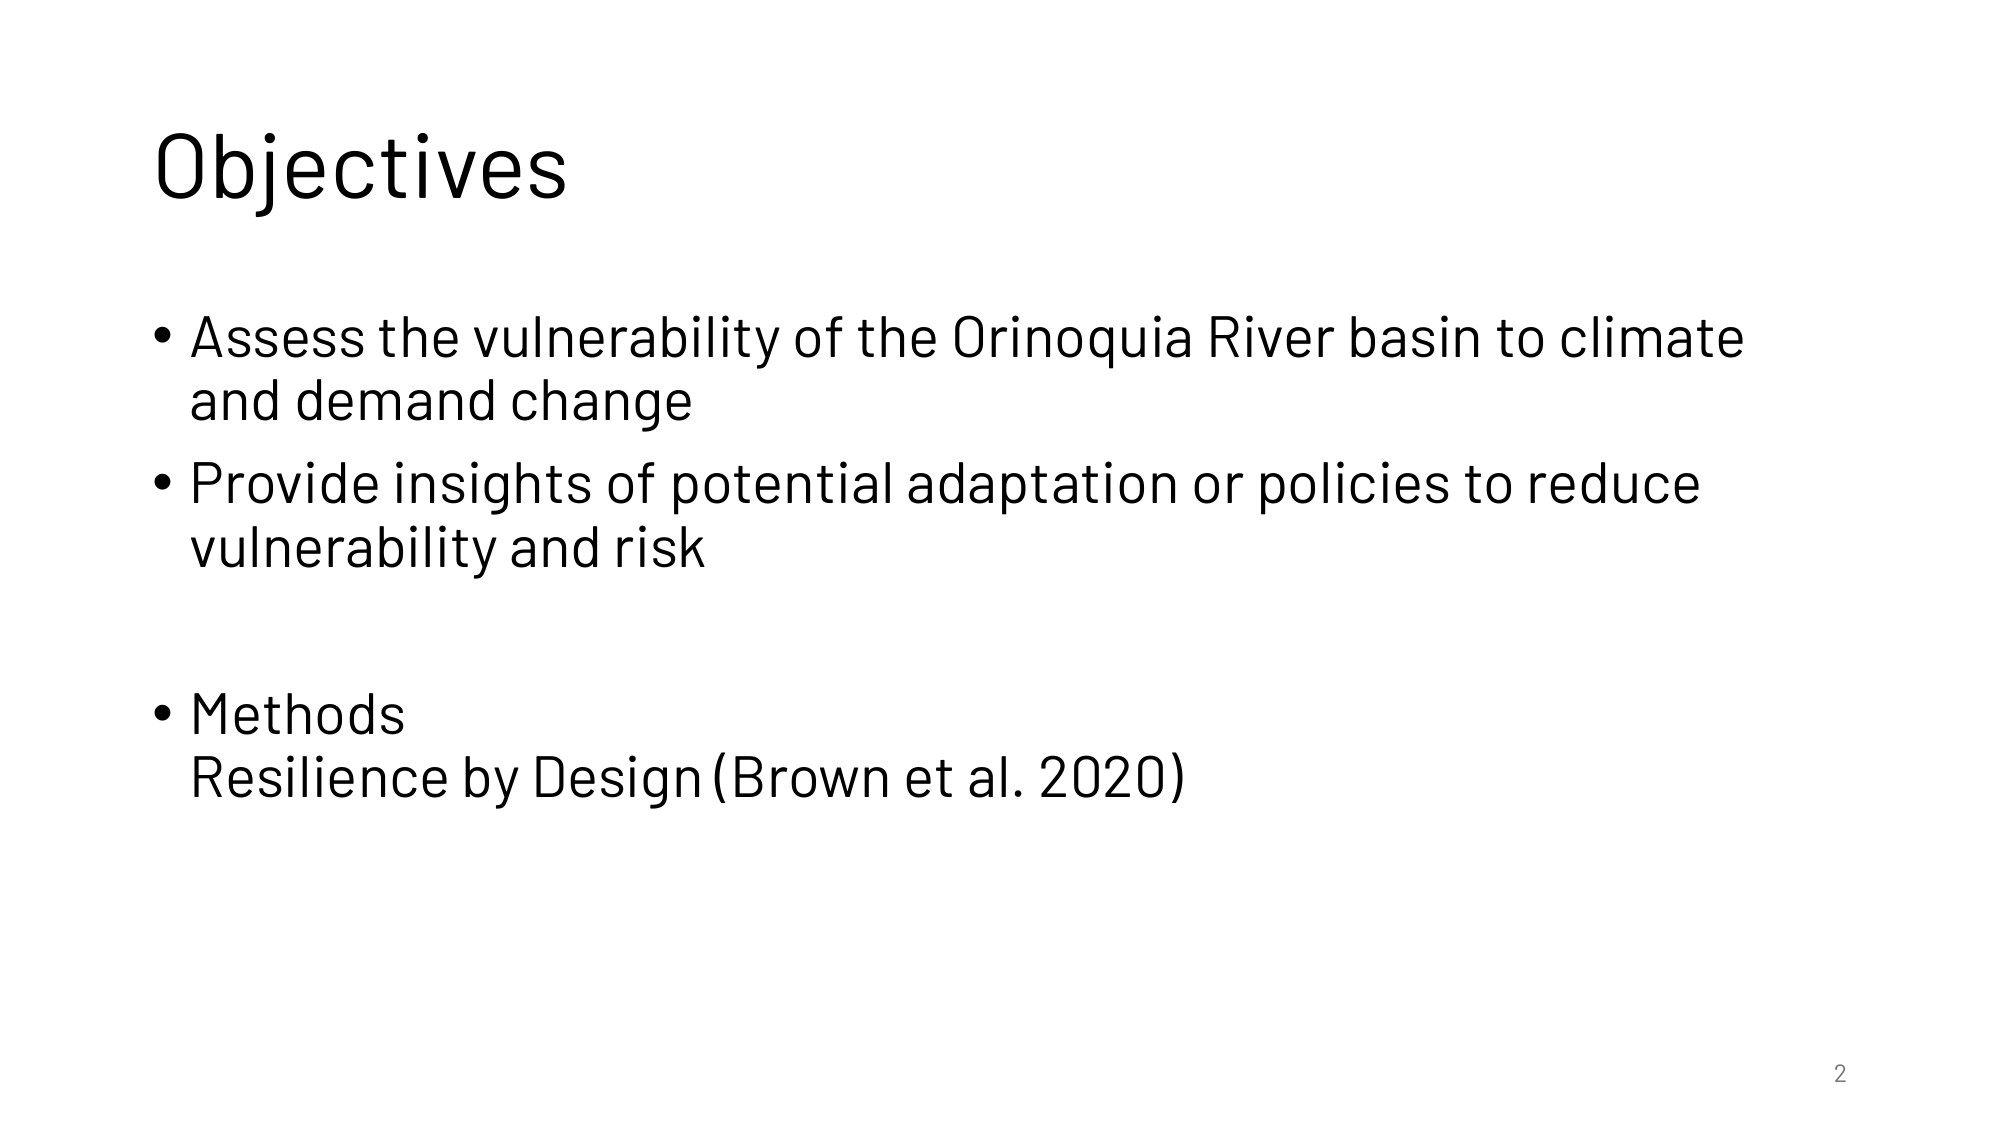

# Objectives
Assess the vulnerability of the Orinoquia River basin to climate and demand change
Provide insights of potential adaptation or policies to reduce vulnerability and risk

Methods
Resilience by Design (Brown et al. 2020)

2